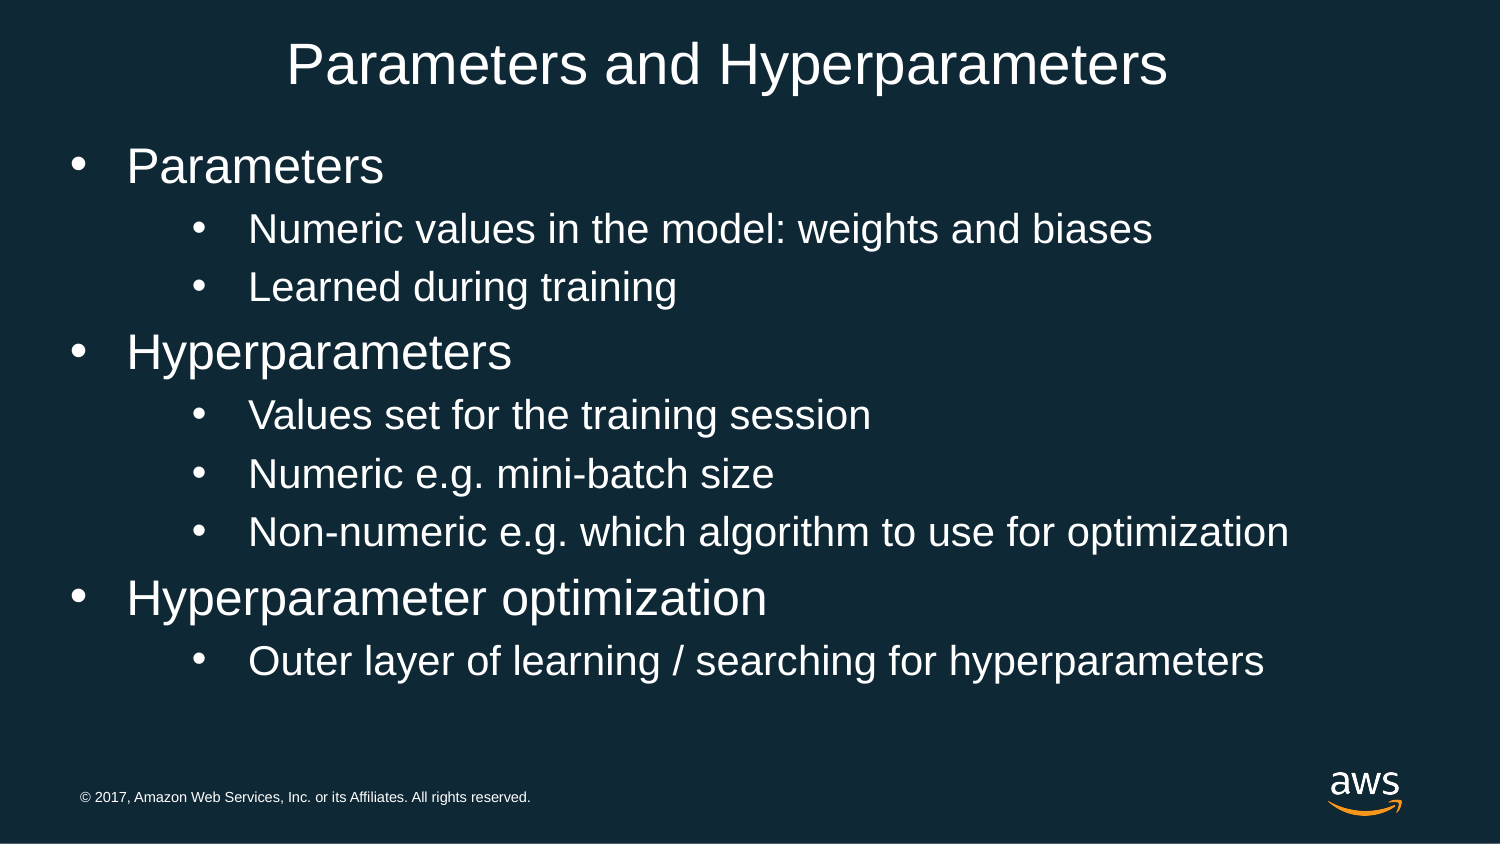

# Parameters and Hyperparameters
Parameters
Numeric values in the model: weights and biases
Learned during training
Hyperparameters
Values set for the training session
Numeric e.g. mini-batch size
Non-numeric e.g. which algorithm to use for optimization
Hyperparameter optimization
Outer layer of learning / searching for hyperparameters